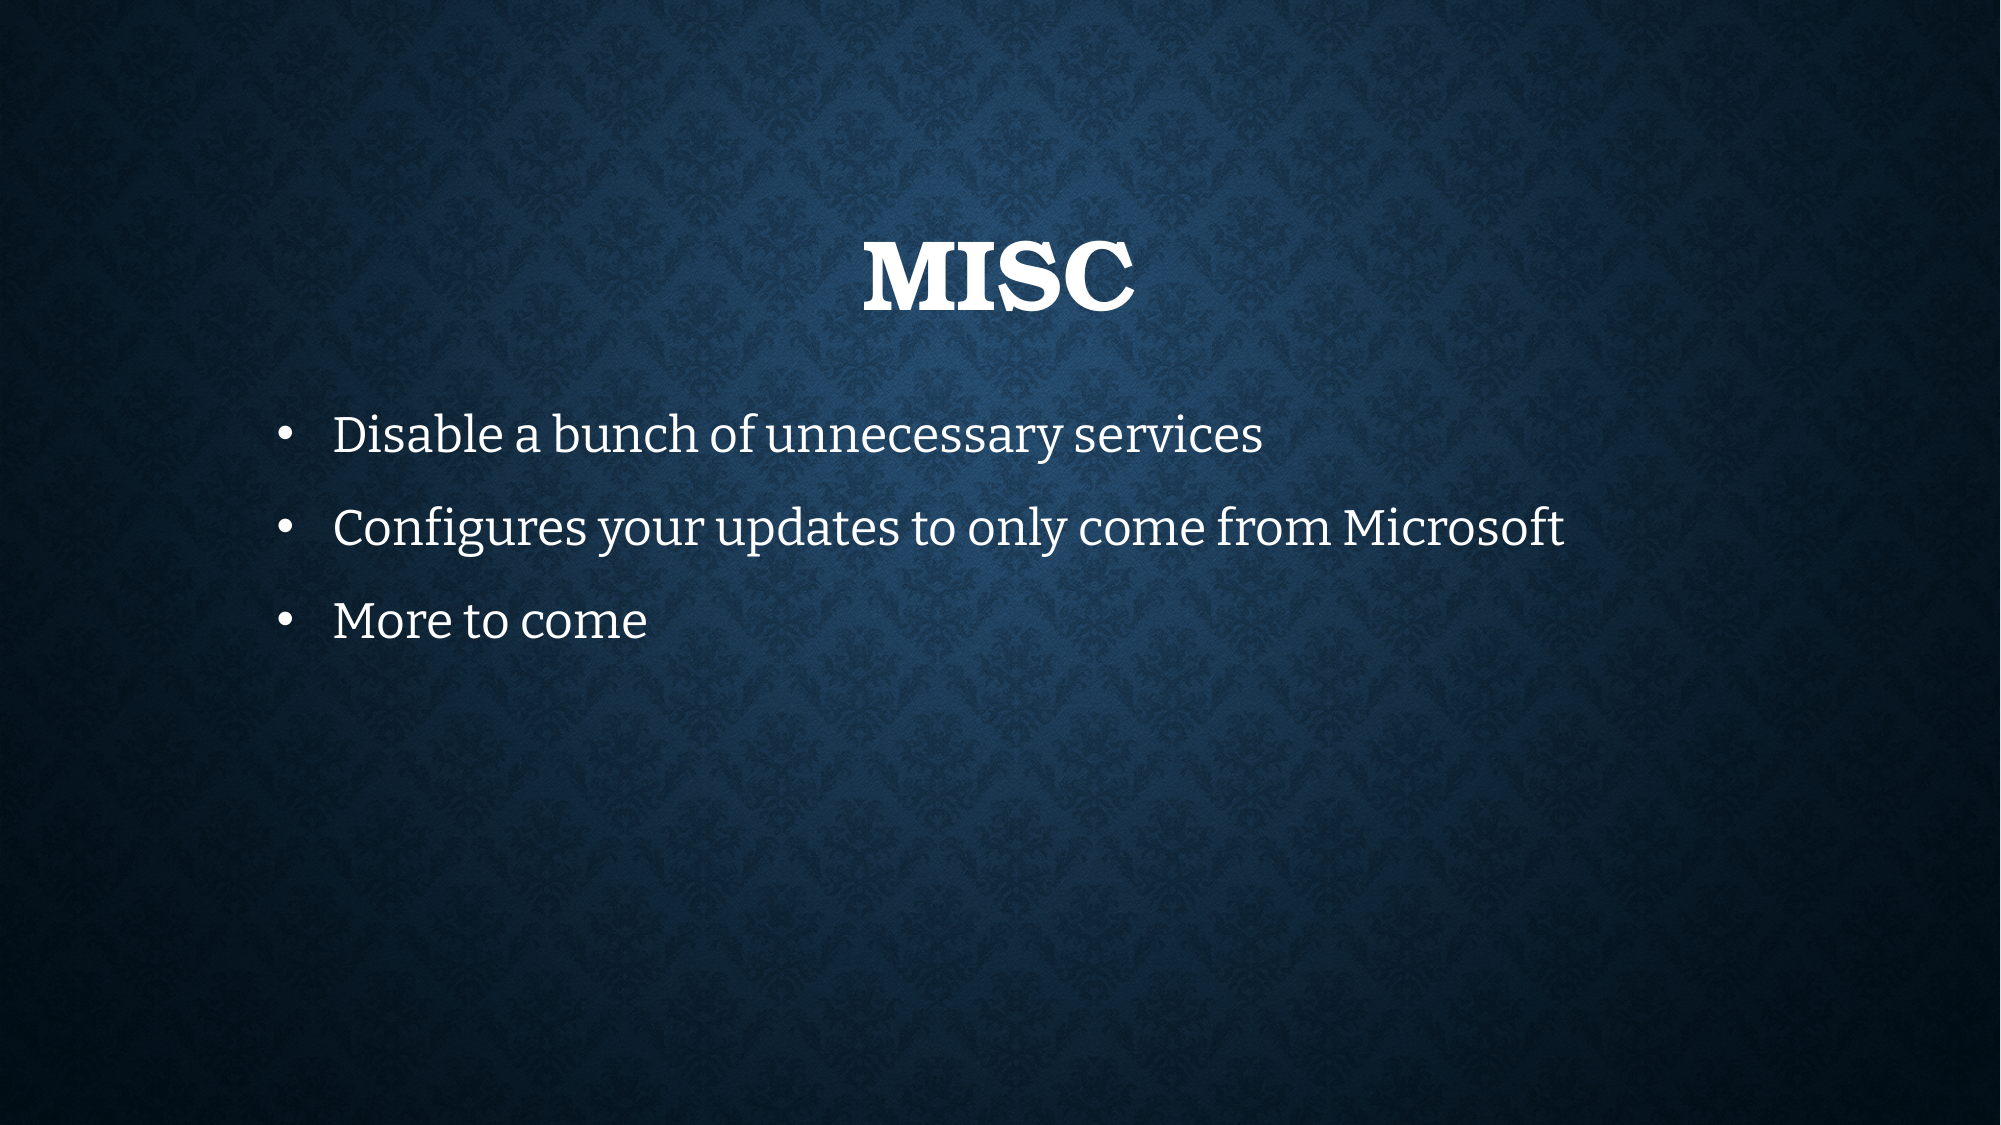

# MISC
Disable a bunch of unnecessary services
Configures your updates to only come from Microsoft
More to come